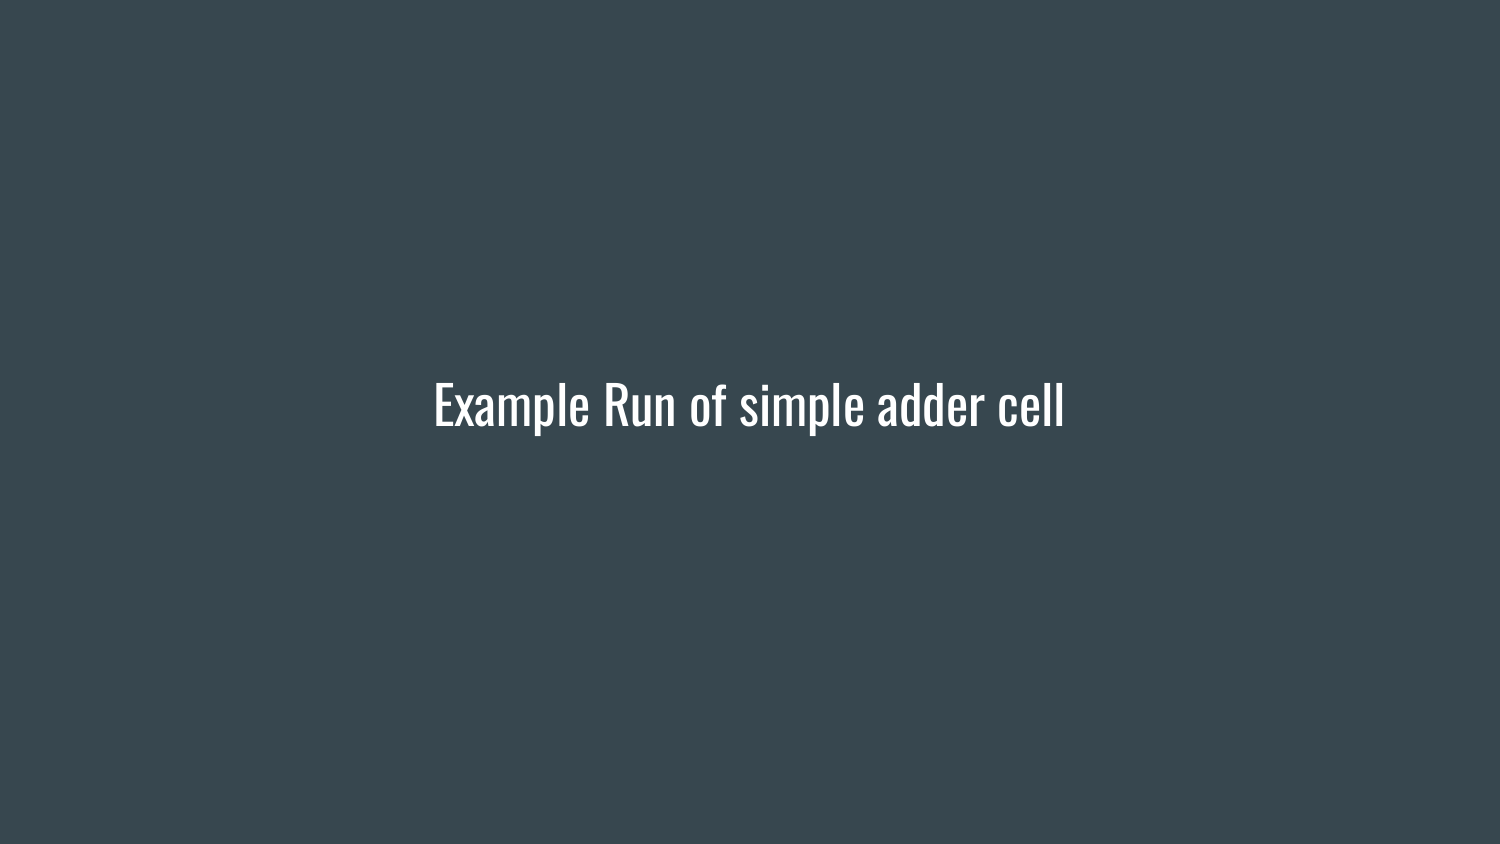

# Example Run of simple adder cell